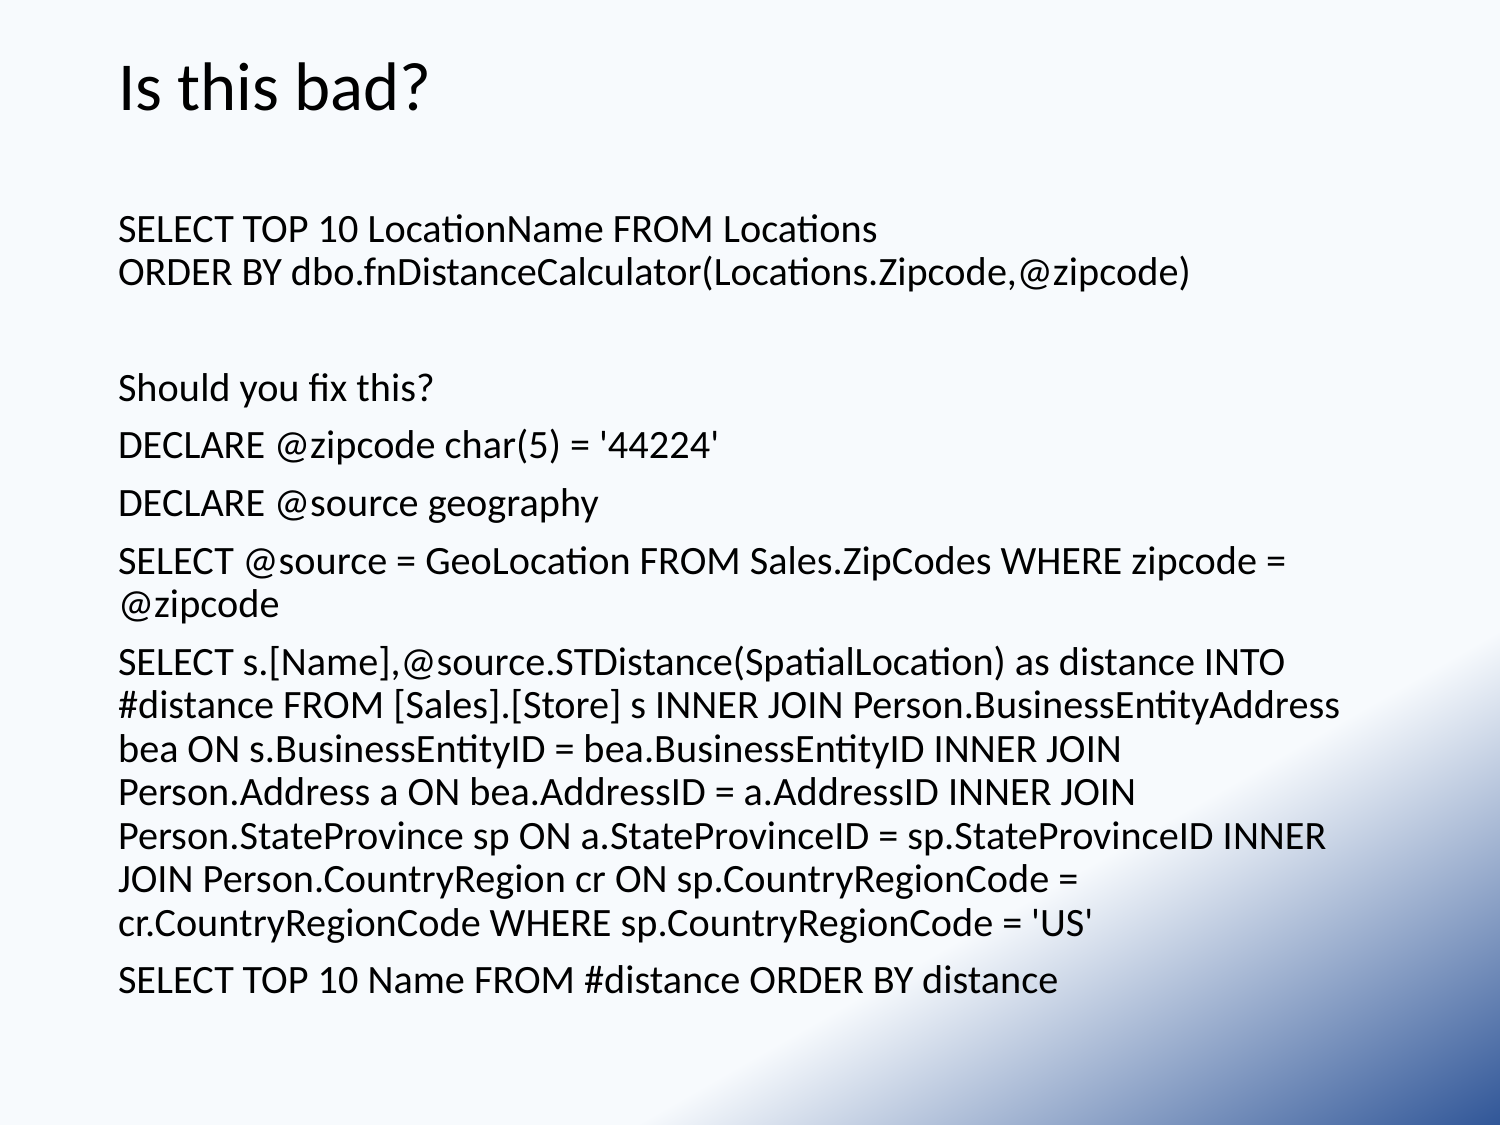

# Is this bad?

SELECT TOP 10 LocationName FROM Locations
ORDER BY dbo.fnDistanceCalculator(Locations.Zipcode,@zipcode)

Should you fix this?
DECLARE @zipcode char(5) = '44224'
DECLARE @source geography
SELECT @source = GeoLocation FROM Sales.ZipCodes WHERE zipcode = @zipcode
SELECT s.[Name],@source.STDistance(SpatialLocation) as distance INTO #distance FROM [Sales].[Store] s INNER JOIN Person.BusinessEntityAddress bea ON s.BusinessEntityID = bea.BusinessEntityID INNER JOIN Person.Address a ON bea.AddressID = a.AddressID INNER JOIN Person.StateProvince sp ON a.StateProvinceID = sp.StateProvinceID INNER JOIN Person.CountryRegion cr ON sp.CountryRegionCode = cr.CountryRegionCode WHERE sp.CountryRegionCode = 'US'
SELECT TOP 10 Name FROM #distance ORDER BY distance